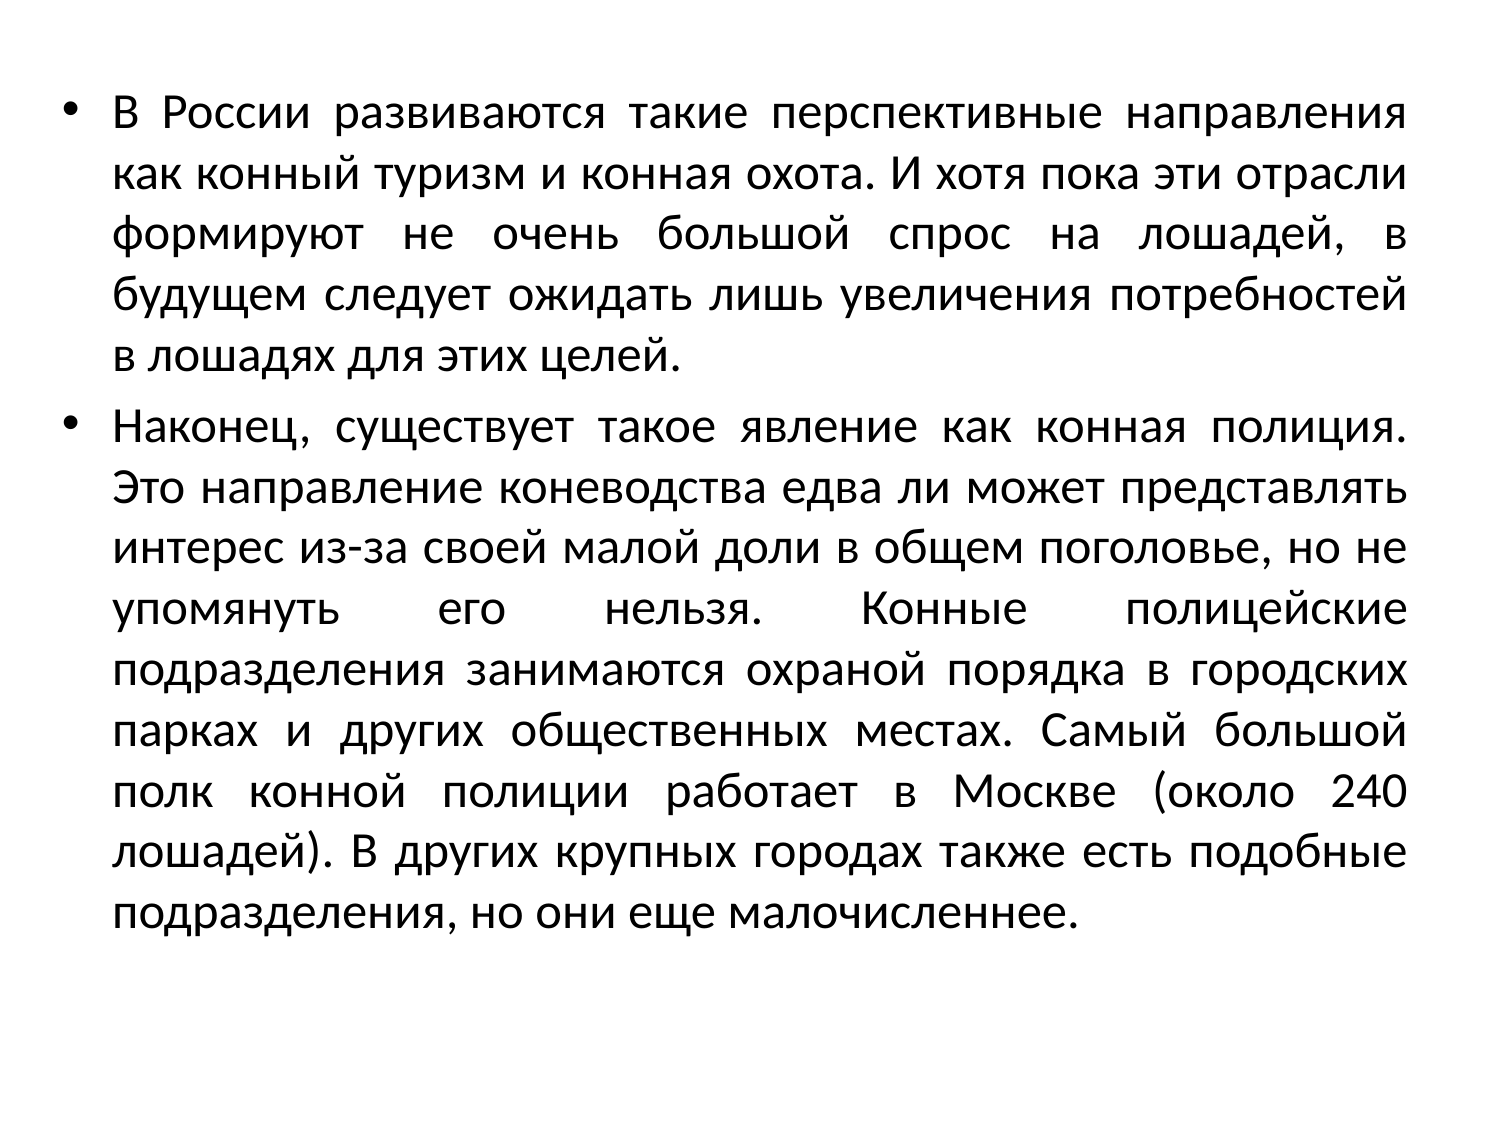

В России развиваются такие перспективные направления как конный туризм и конная охота. И хотя пока эти отрасли формируют не очень большой спрос на лошадей, в будущем следует ожидать лишь увеличения потребностей в лошадях для этих целей.
Наконец, существует такое явление как конная полиция. Это направление коневодства едва ли может представлять интерес из-за своей малой доли в общем поголовье, но не упомянуть его нельзя. Конные полицейские подразделения занимаются охраной порядка в городских парках и других общественных местах. Самый большой полк конной полиции работает в Москве (около 240 лошадей). В других крупных городах также есть подобные подразделения, но они еще малочисленнее.